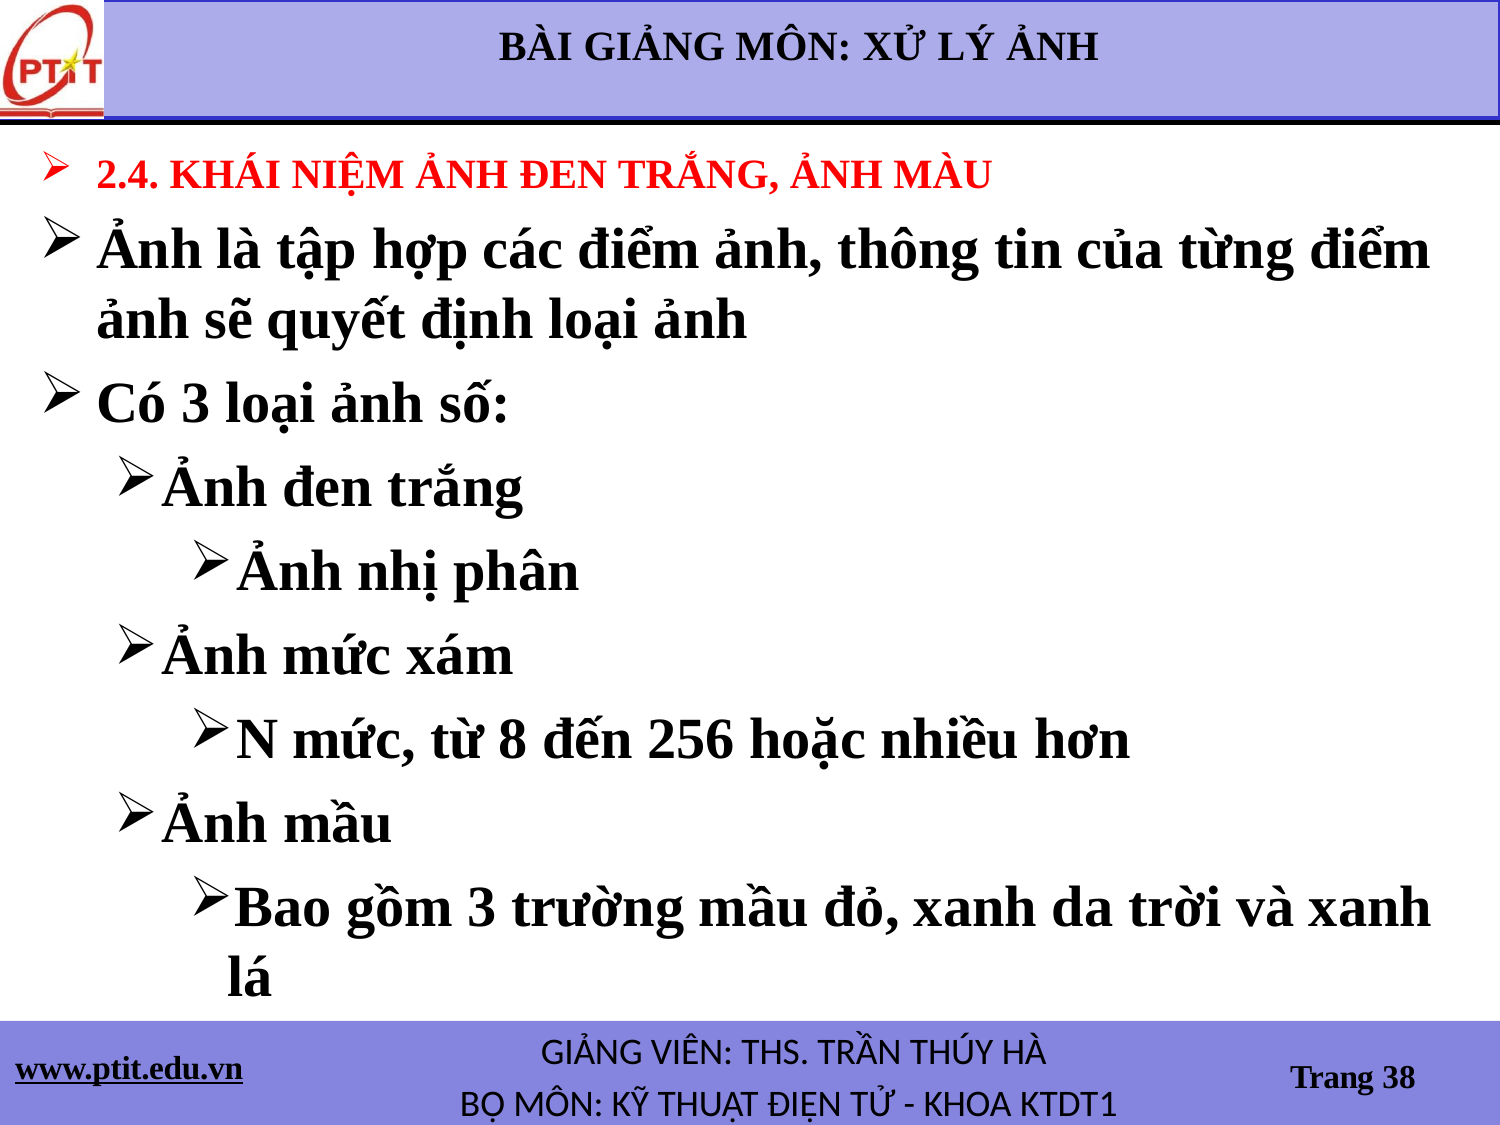

BÀI GIẢNG MÔN: XỬ LÝ ẢNH

2.4. KHÁI NIỆM ẢNH ĐEN TRẮNG, ẢNH MÀU
Ảnh là tập hợp các điểm ảnh, thông tin của từng điểm  ảnh sẽ quyết định loại ảnh
Có 3 loại ảnh số:
Ảnh đen trắng
Ảnh nhị phân
Ảnh mức xám
N mức, từ 8 đến 256 hoặc nhiều hơn
Ảnh mầu
Bao gồm 3 trường mầu đỏ, xanh da trời và xanh  lá

GIẢNG VIÊN: THS. TRẦN THÚY HÀ
BỘ MÔN: KỸ THUẬT ĐIỆN TỬ - KHOA KTDT1
www.ptit.edu.vn
Trang 38